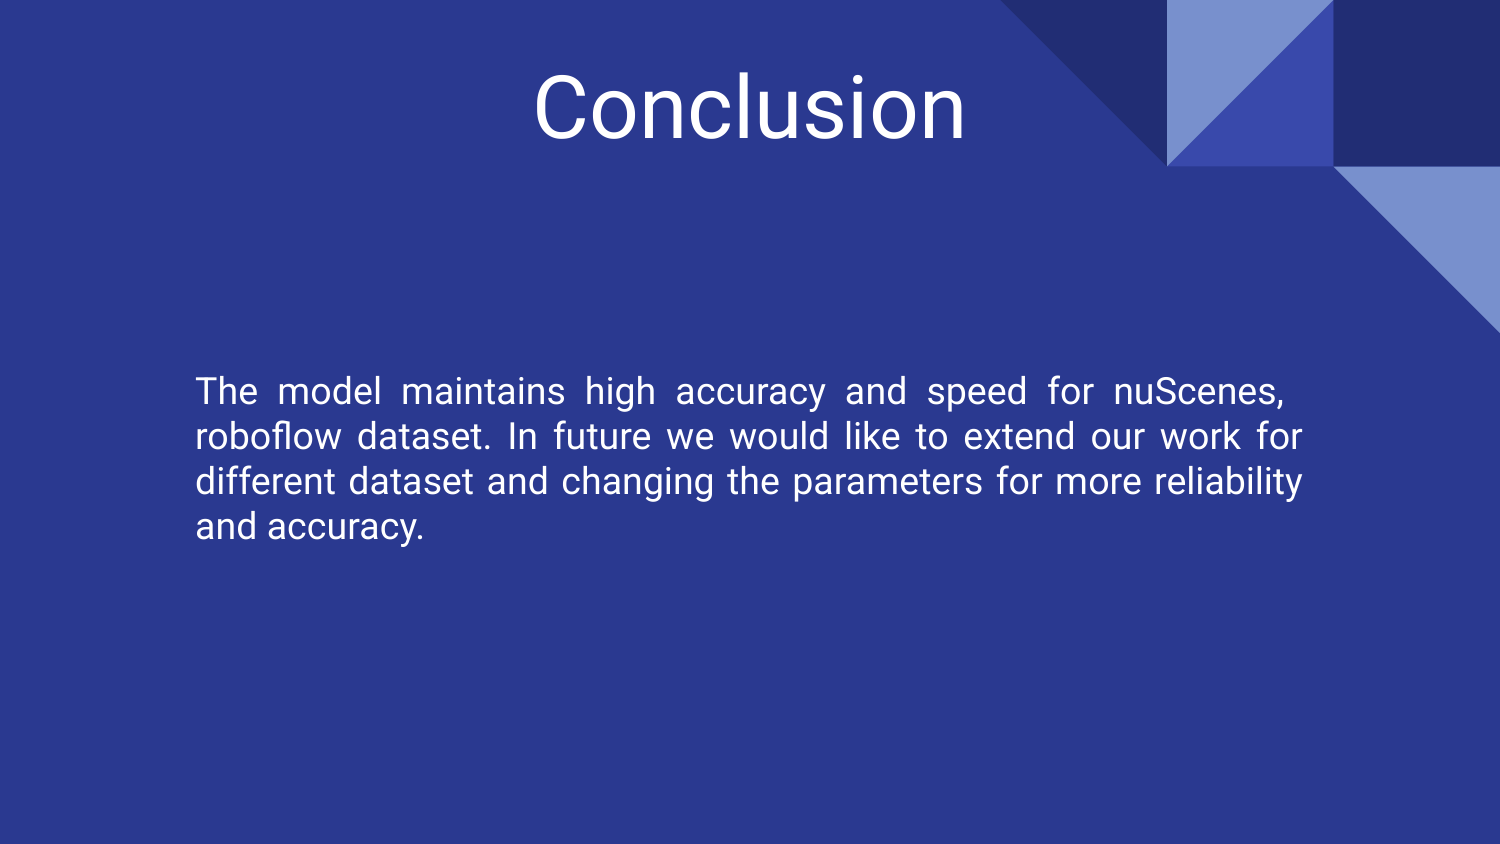

# Conclusion

The model maintains high accuracy and speed for nuScenes,  roboflow dataset. In future we would like to extend our work for different dataset and changing the parameters for more reliability and accuracy.